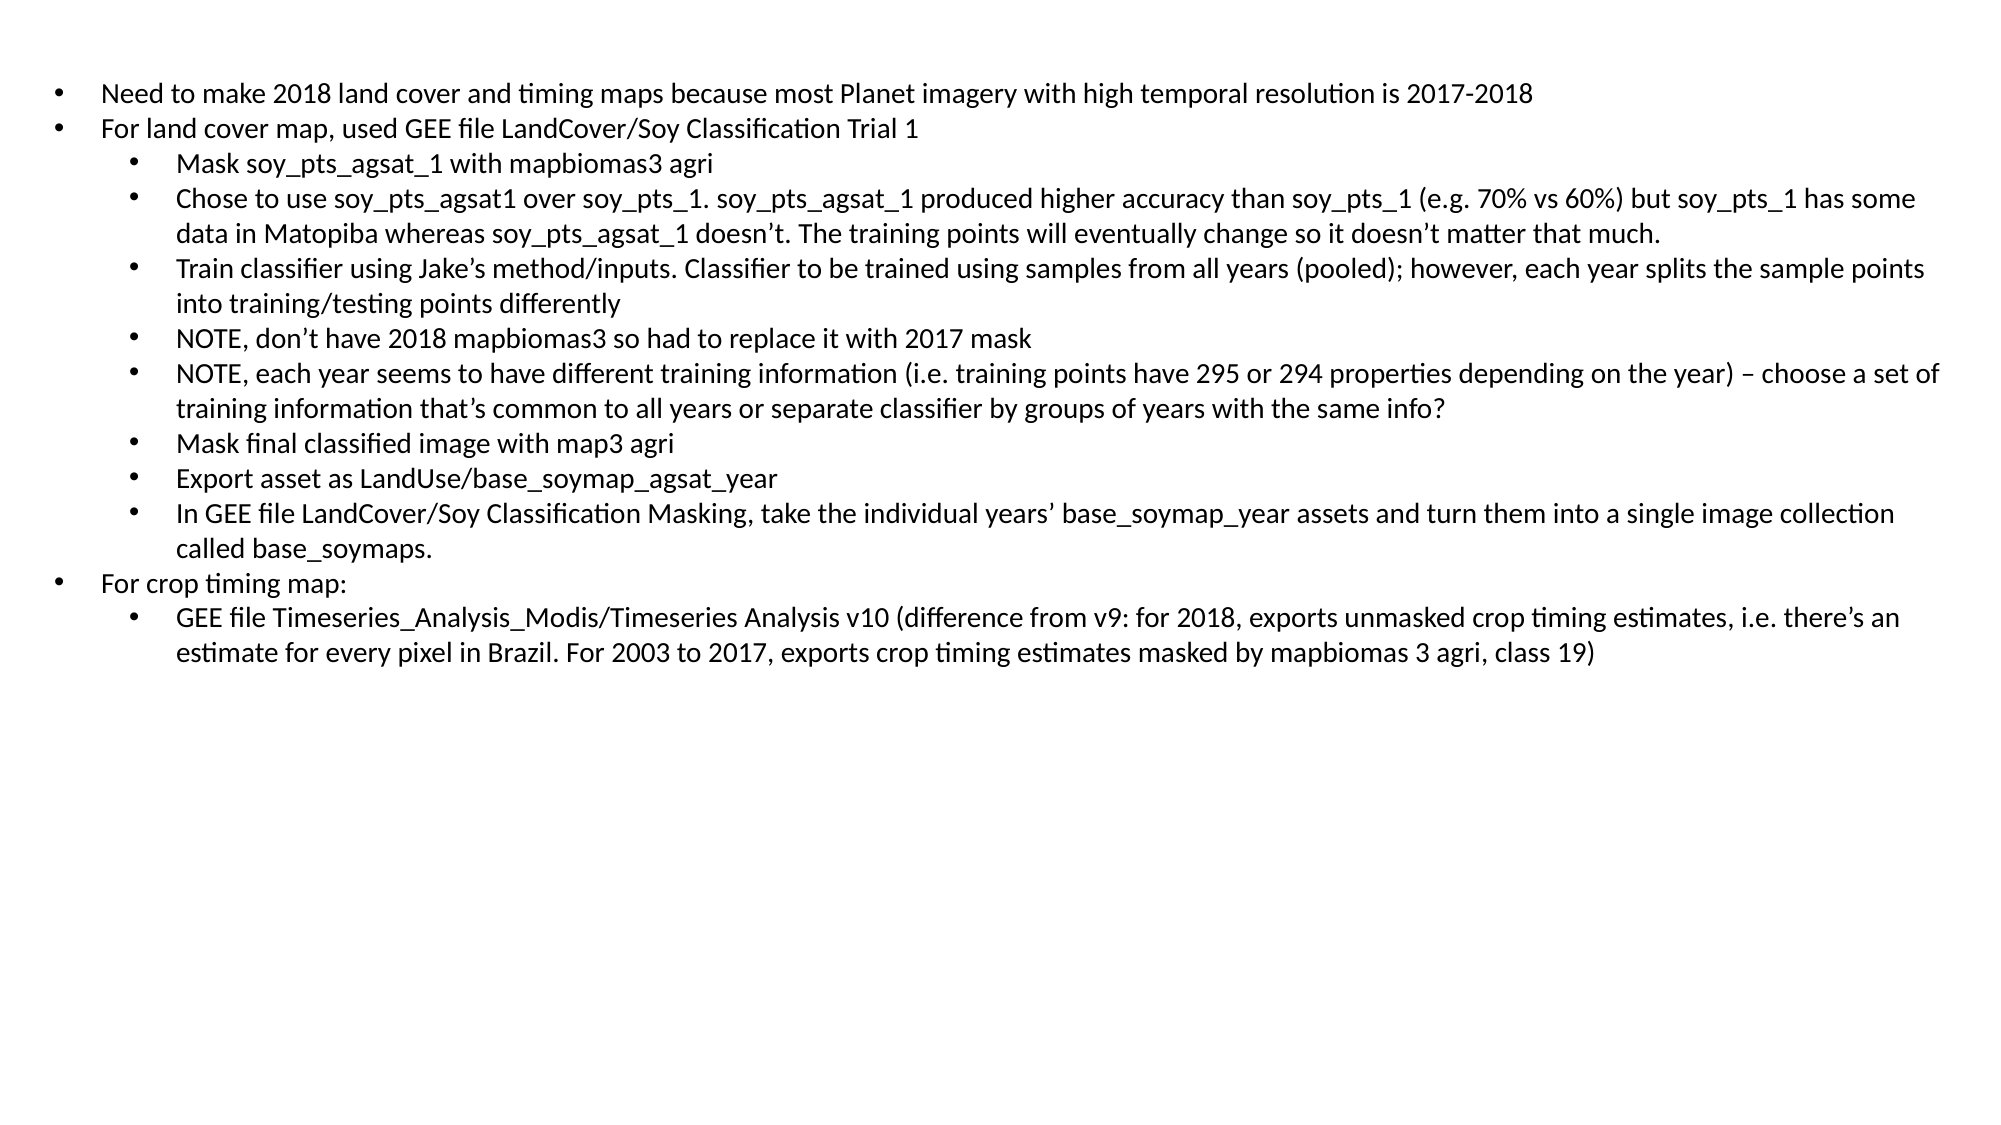

Need to make 2018 land cover and timing maps because most Planet imagery with high temporal resolution is 2017-2018
For land cover map, used GEE file LandCover/Soy Classification Trial 1
Mask soy_pts_agsat_1 with mapbiomas3 agri
Chose to use soy_pts_agsat1 over soy_pts_1. soy_pts_agsat_1 produced higher accuracy than soy_pts_1 (e.g. 70% vs 60%) but soy_pts_1 has some data in Matopiba whereas soy_pts_agsat_1 doesn’t. The training points will eventually change so it doesn’t matter that much.
Train classifier using Jake’s method/inputs. Classifier to be trained using samples from all years (pooled); however, each year splits the sample points into training/testing points differently
NOTE, don’t have 2018 mapbiomas3 so had to replace it with 2017 mask
NOTE, each year seems to have different training information (i.e. training points have 295 or 294 properties depending on the year) – choose a set of training information that’s common to all years or separate classifier by groups of years with the same info?
Mask final classified image with map3 agri
Export asset as LandUse/base_soymap_agsat_year
In GEE file LandCover/Soy Classification Masking, take the individual years’ base_soymap_year assets and turn them into a single image collection called base_soymaps.
For crop timing map:
GEE file Timeseries_Analysis_Modis/Timeseries Analysis v10 (difference from v9: for 2018, exports unmasked crop timing estimates, i.e. there’s an estimate for every pixel in Brazil. For 2003 to 2017, exports crop timing estimates masked by mapbiomas 3 agri, class 19)